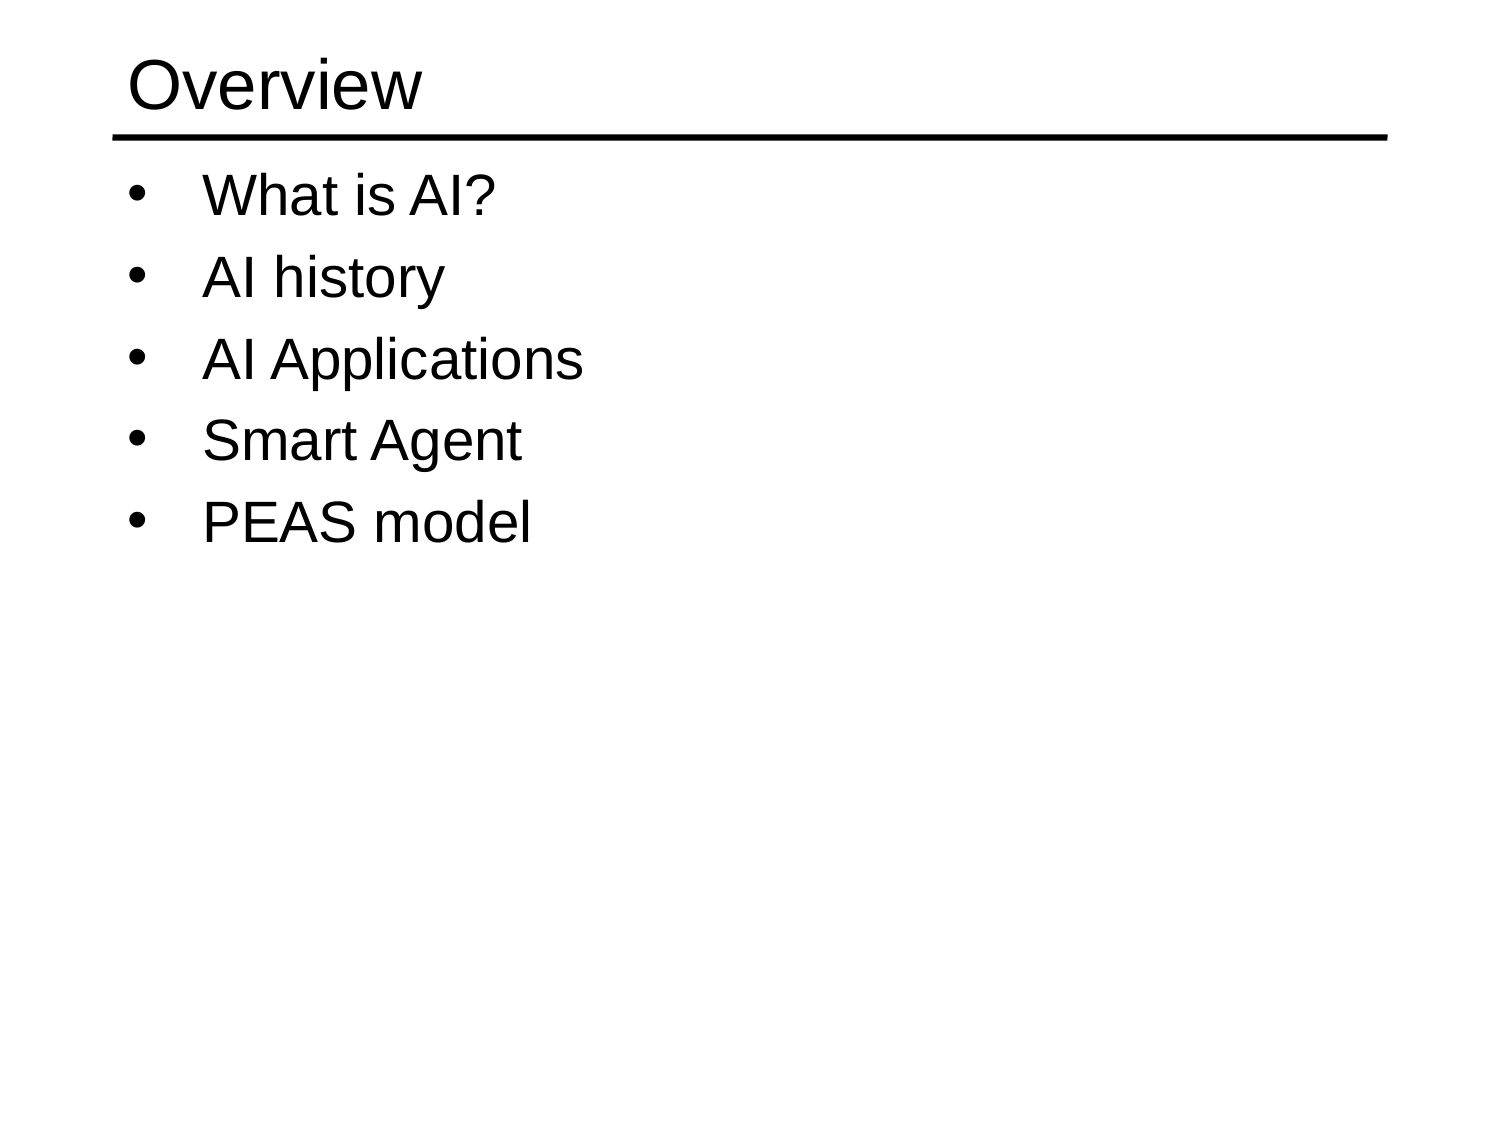

# Overview
What is AI?
AI history
AI Applications
Smart Agent
PEAS model